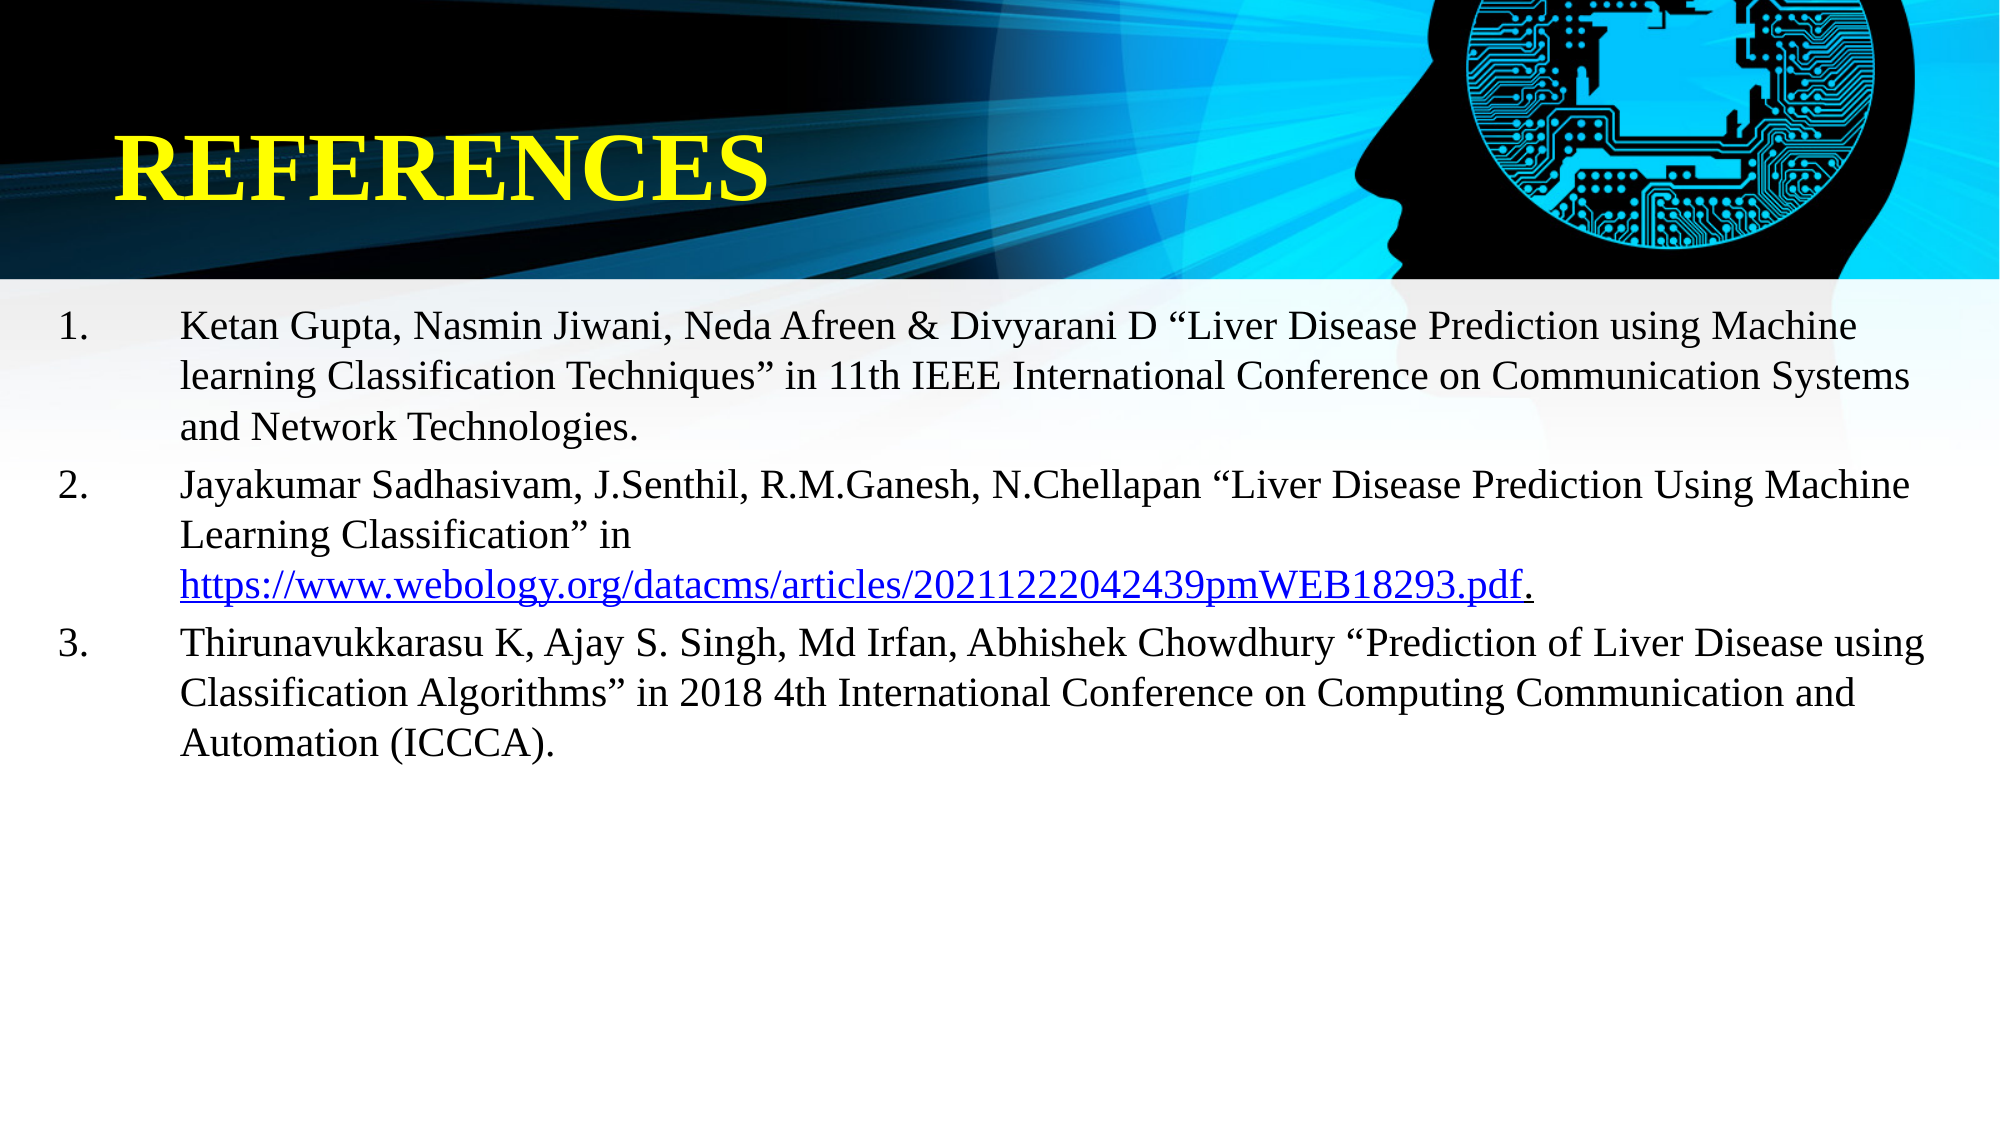

# REFERENCES
Ketan Gupta, Nasmin Jiwani, Neda Afreen & Divyarani D “Liver Disease Prediction using Machine learning Classification Techniques” in 11th IEEE International Conference on Communication Systems and Network Technologies.
Jayakumar Sadhasivam, J.Senthil, R.M.Ganesh, N.Chellapan “Liver Disease Prediction Using Machine Learning Classification” in https://www.webology.org/datacms/articles/20211222042439pmWEB18293.pdf.
Thirunavukkarasu K, Ajay S. Singh, Md Irfan, Abhishek Chowdhury “Prediction of Liver Disease using Classification Algorithms” in 2018 4th International Conference on Computing Communication and Automation (ICCCA).